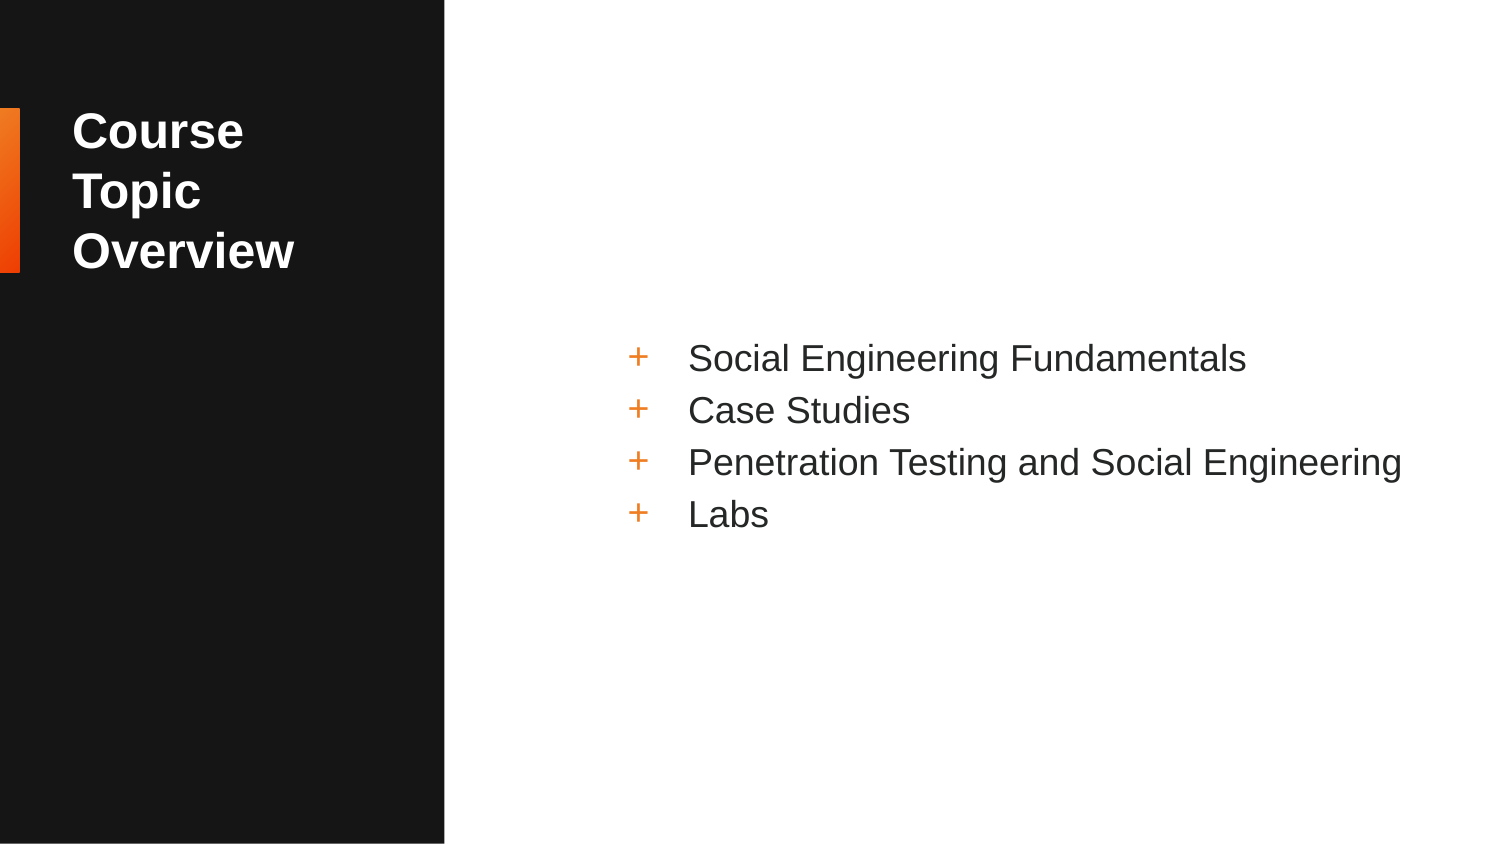

# Course Topic Overview
Social Engineering Fundamentals
Case Studies
Penetration Testing and Social Engineering
Labs